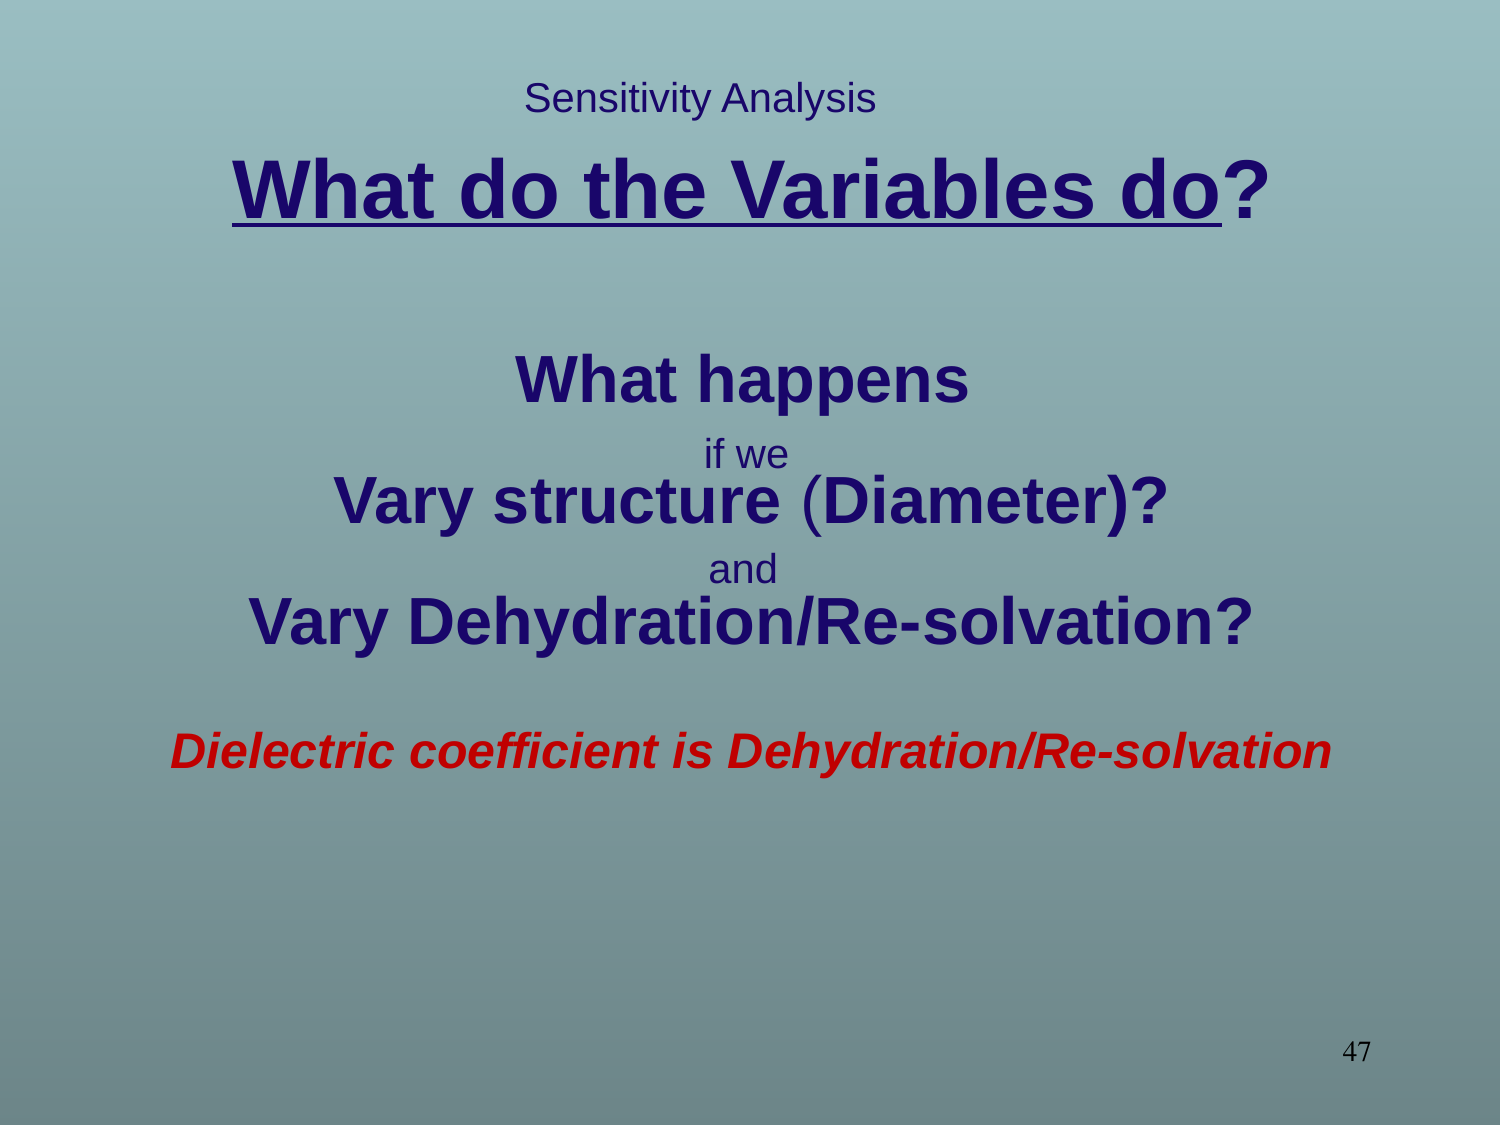

# What do the Variables do? What happens if we Vary structure (Diameter)? and Vary Dehydration/Re-solvation? Dielectric coefficient is Dehydration/Re-solvation
Sensitivity Analysis
47